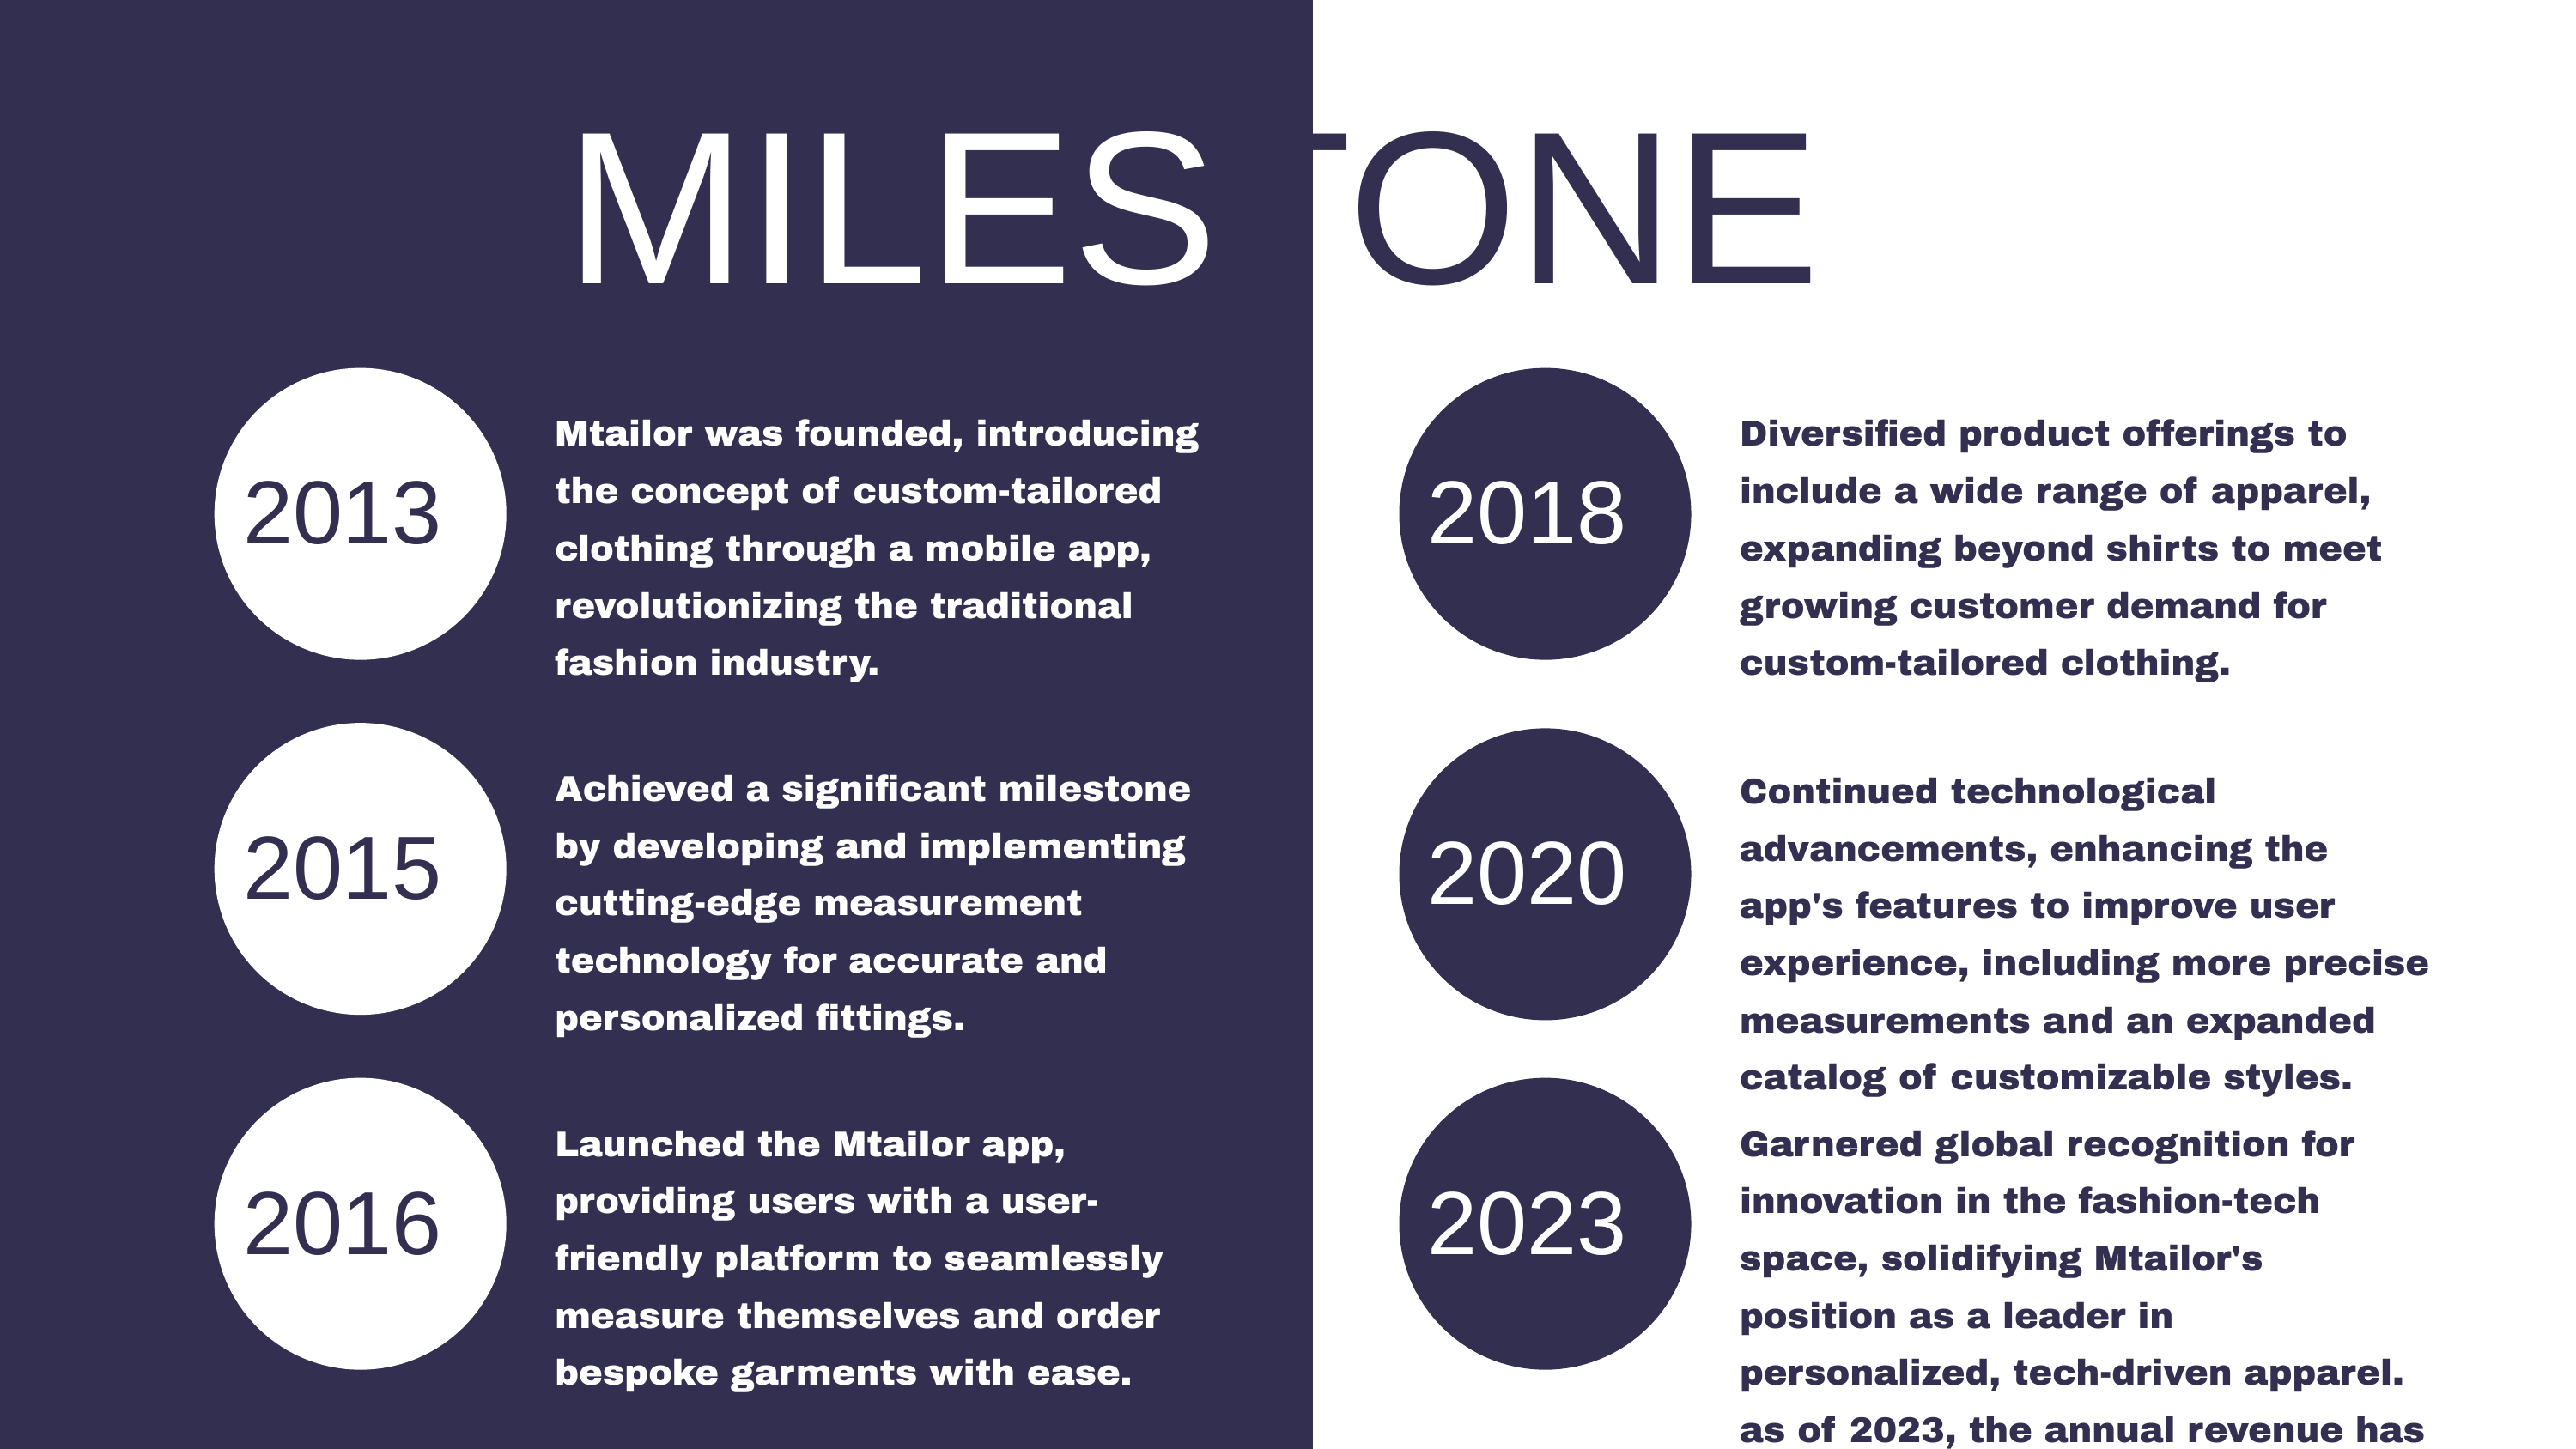

MILESTONE

Mtailor was founded, introducing the concept of custom-tailored clothing through a mobile app, revolutionizing the traditional fashion industry.

Diversified product offerings to include a wide range of apparel, expanding beyond shirts to meet growing customer demand for custom-tailored clothing.
2013
2018

Achieved a significant milestone by developing and implementing cutting-edge measurement technology for accurate and personalized fittings.
Continued technological advancements, enhancing the app's features to improve user experience, including more precise measurements and an expanded catalog of customizable styles.
2015
2020

Launched the Mtailor app, providing users with a user-friendly platform to seamlessly measure themselves and order bespoke garments with ease.
Garnered global recognition for innovation in the fashion-tech space, solidifying Mtailor's position as a leader in personalized, tech-driven apparel. as of 2023, the annual revenue has exceeded USD 5 million.
2016
2023